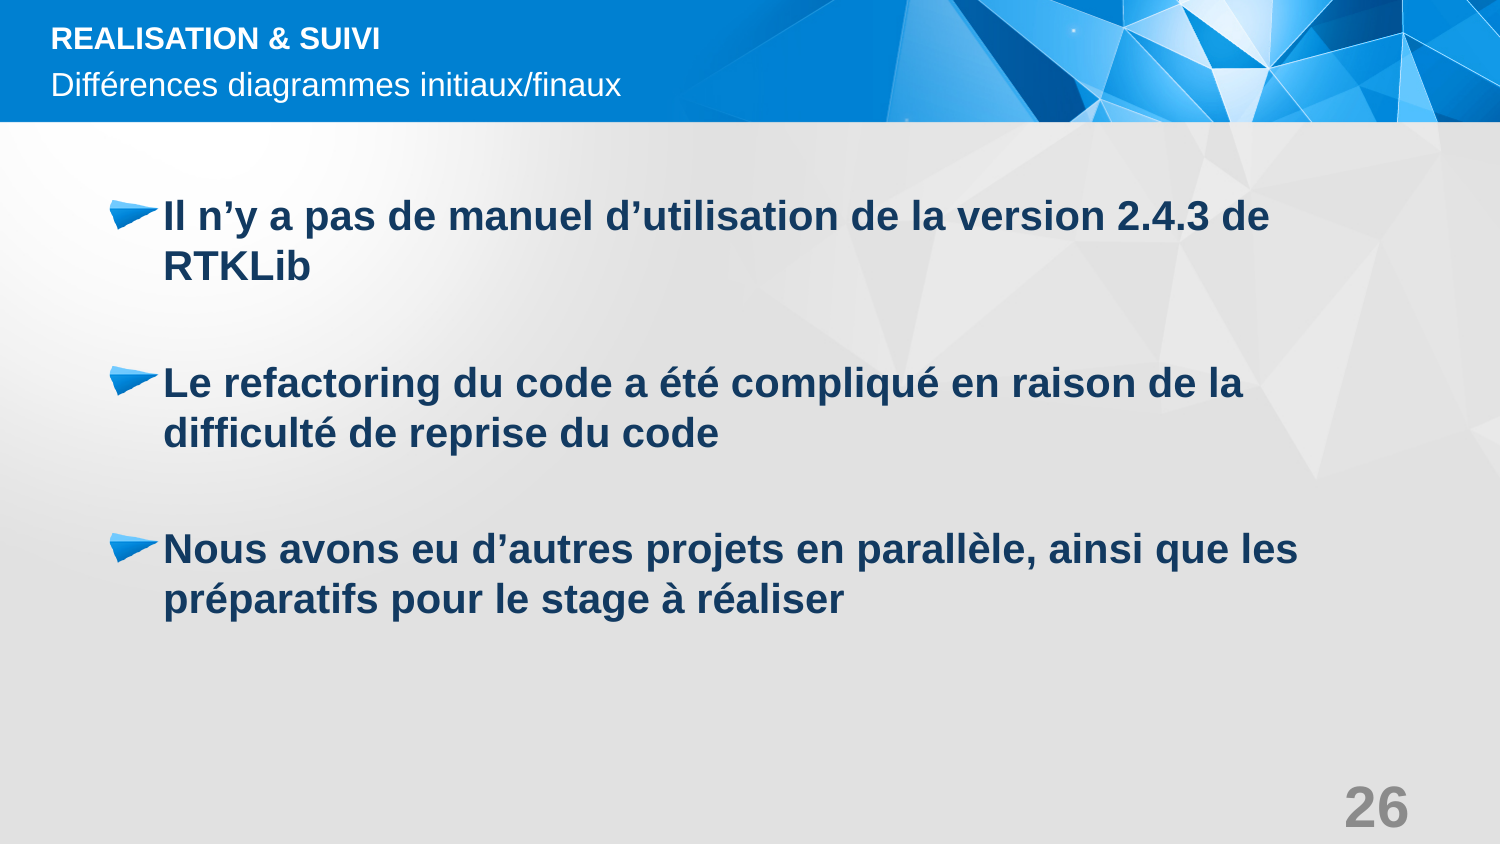

REALISATION & SUIVI
# Différences diagrammes initiaux/finaux
Il n’y a pas de manuel d’utilisation de la version 2.4.3 de RTKLib

Le refactoring du code a été compliqué en raison de la difficulté de reprise du code

Nous avons eu d’autres projets en parallèle, ainsi que les préparatifs pour le stage à réaliser

26